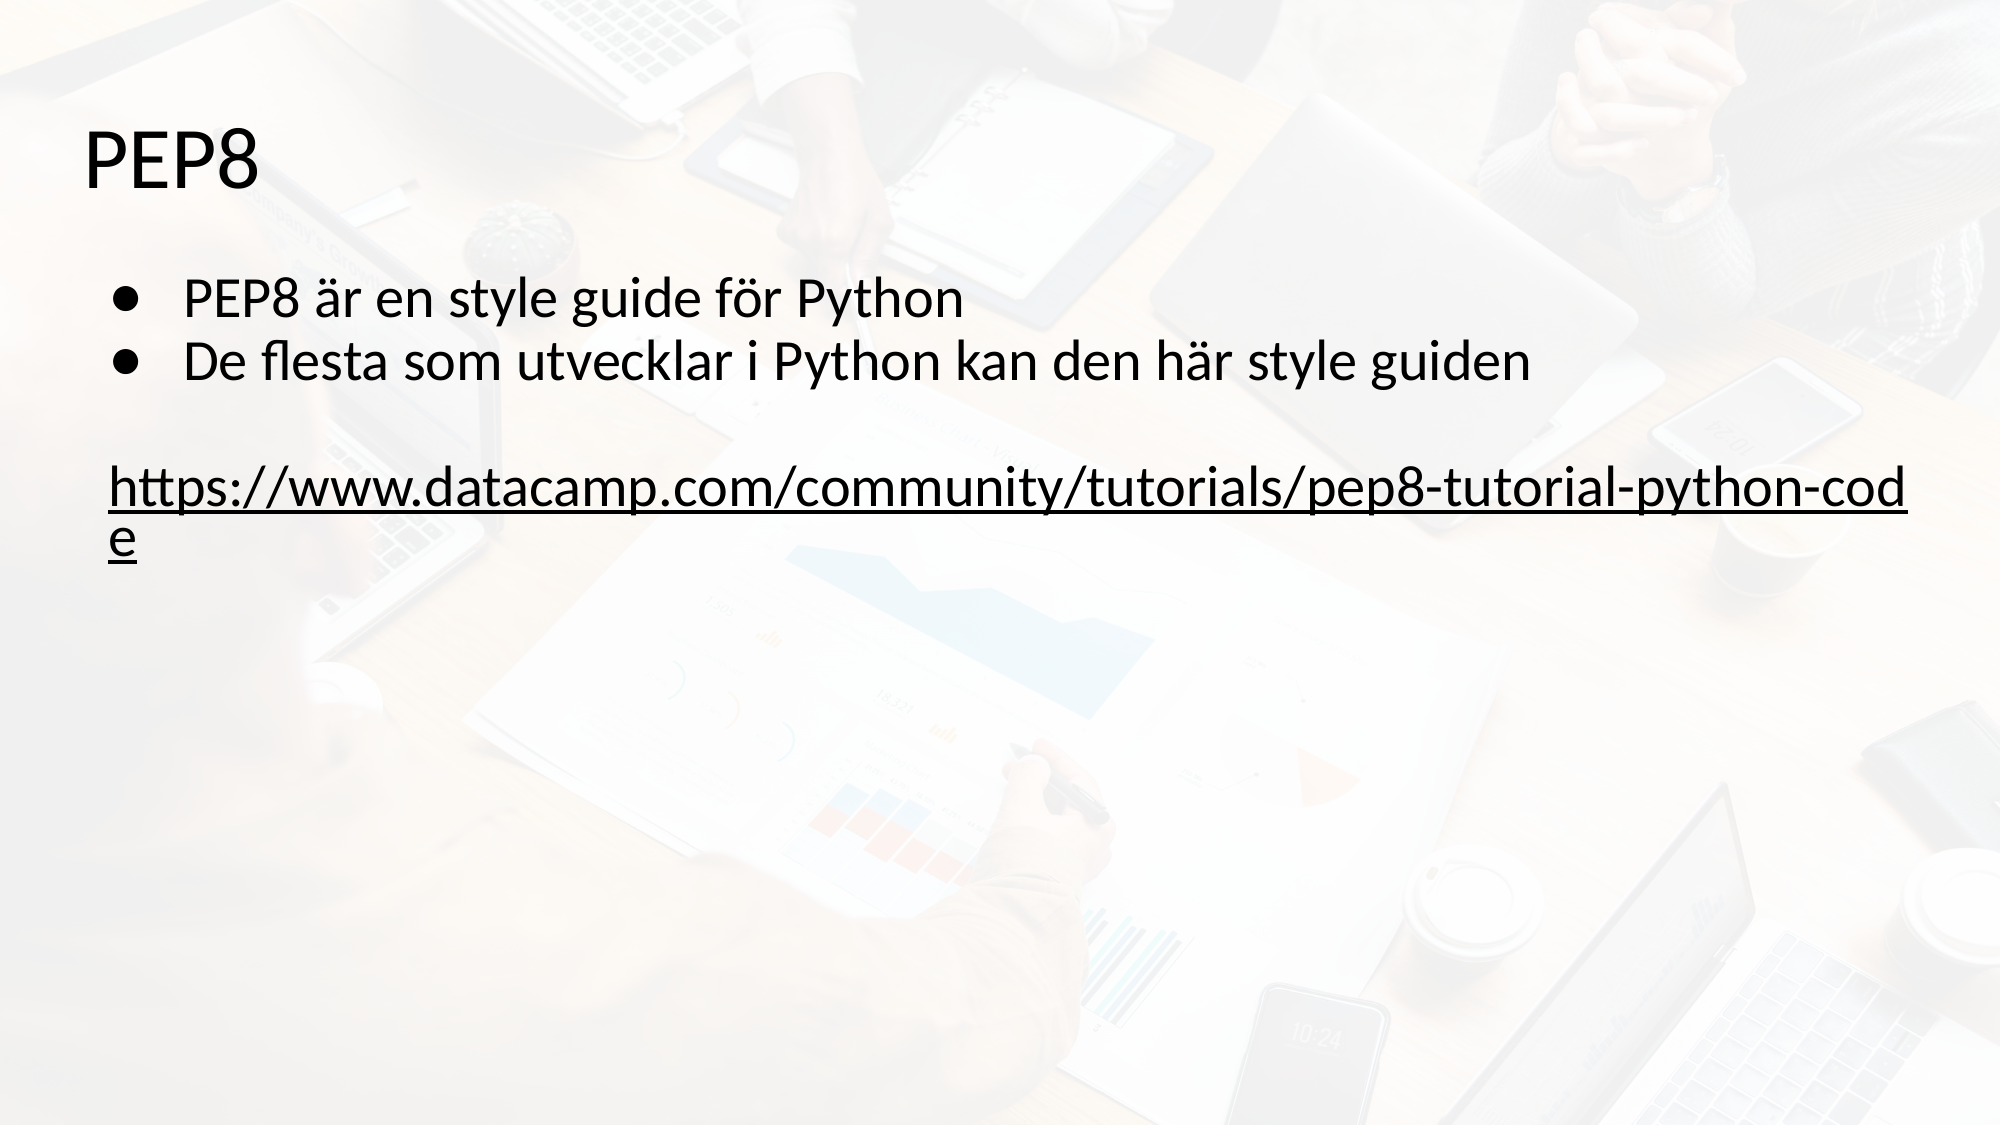

# PEP8
PEP8 är en style guide för Python
De flesta som utvecklar i Python kan den här style guiden

https://www.datacamp.com/community/tutorials/pep8-tutorial-python-code